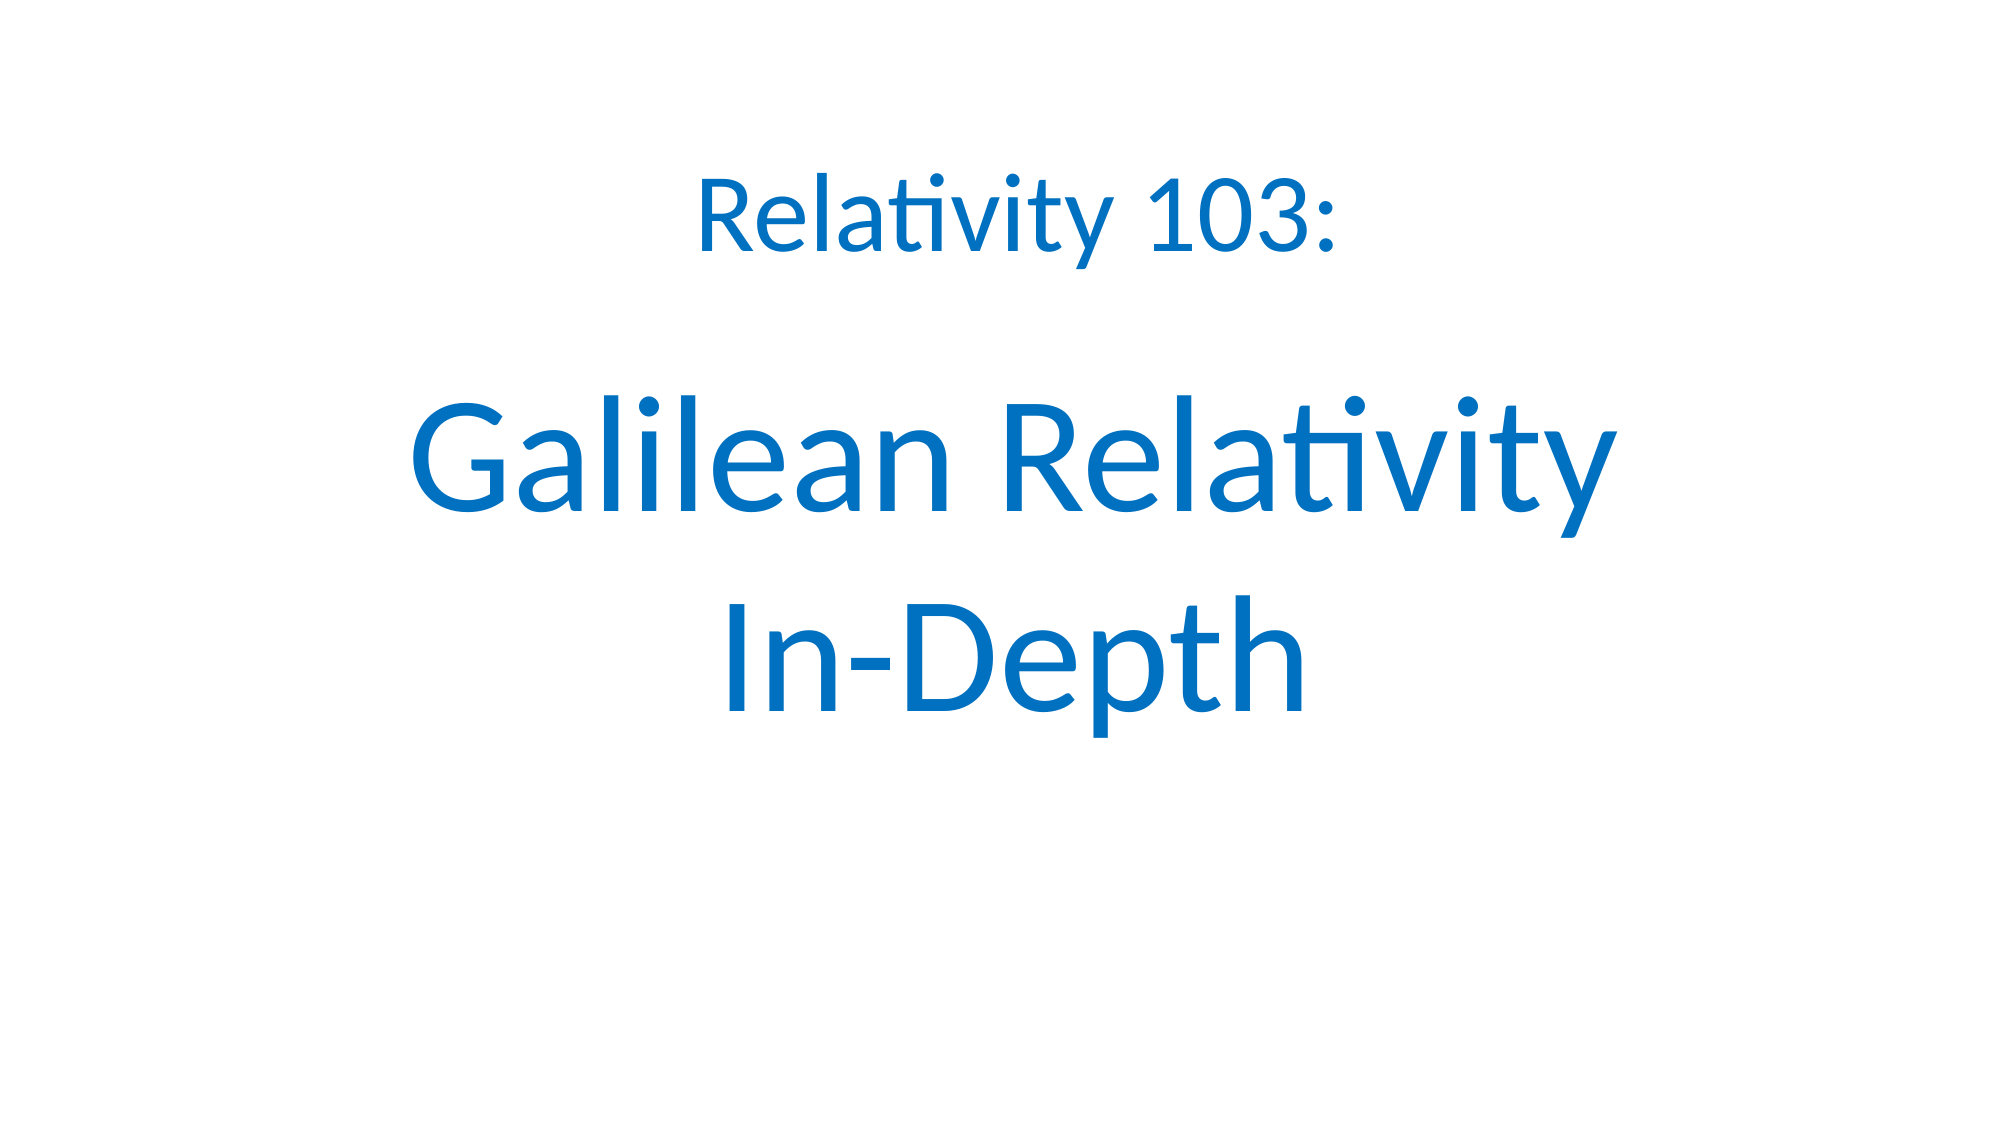

# Relativity 103:
Galilean Relativity
In-Depth

(Check Description for Errors)